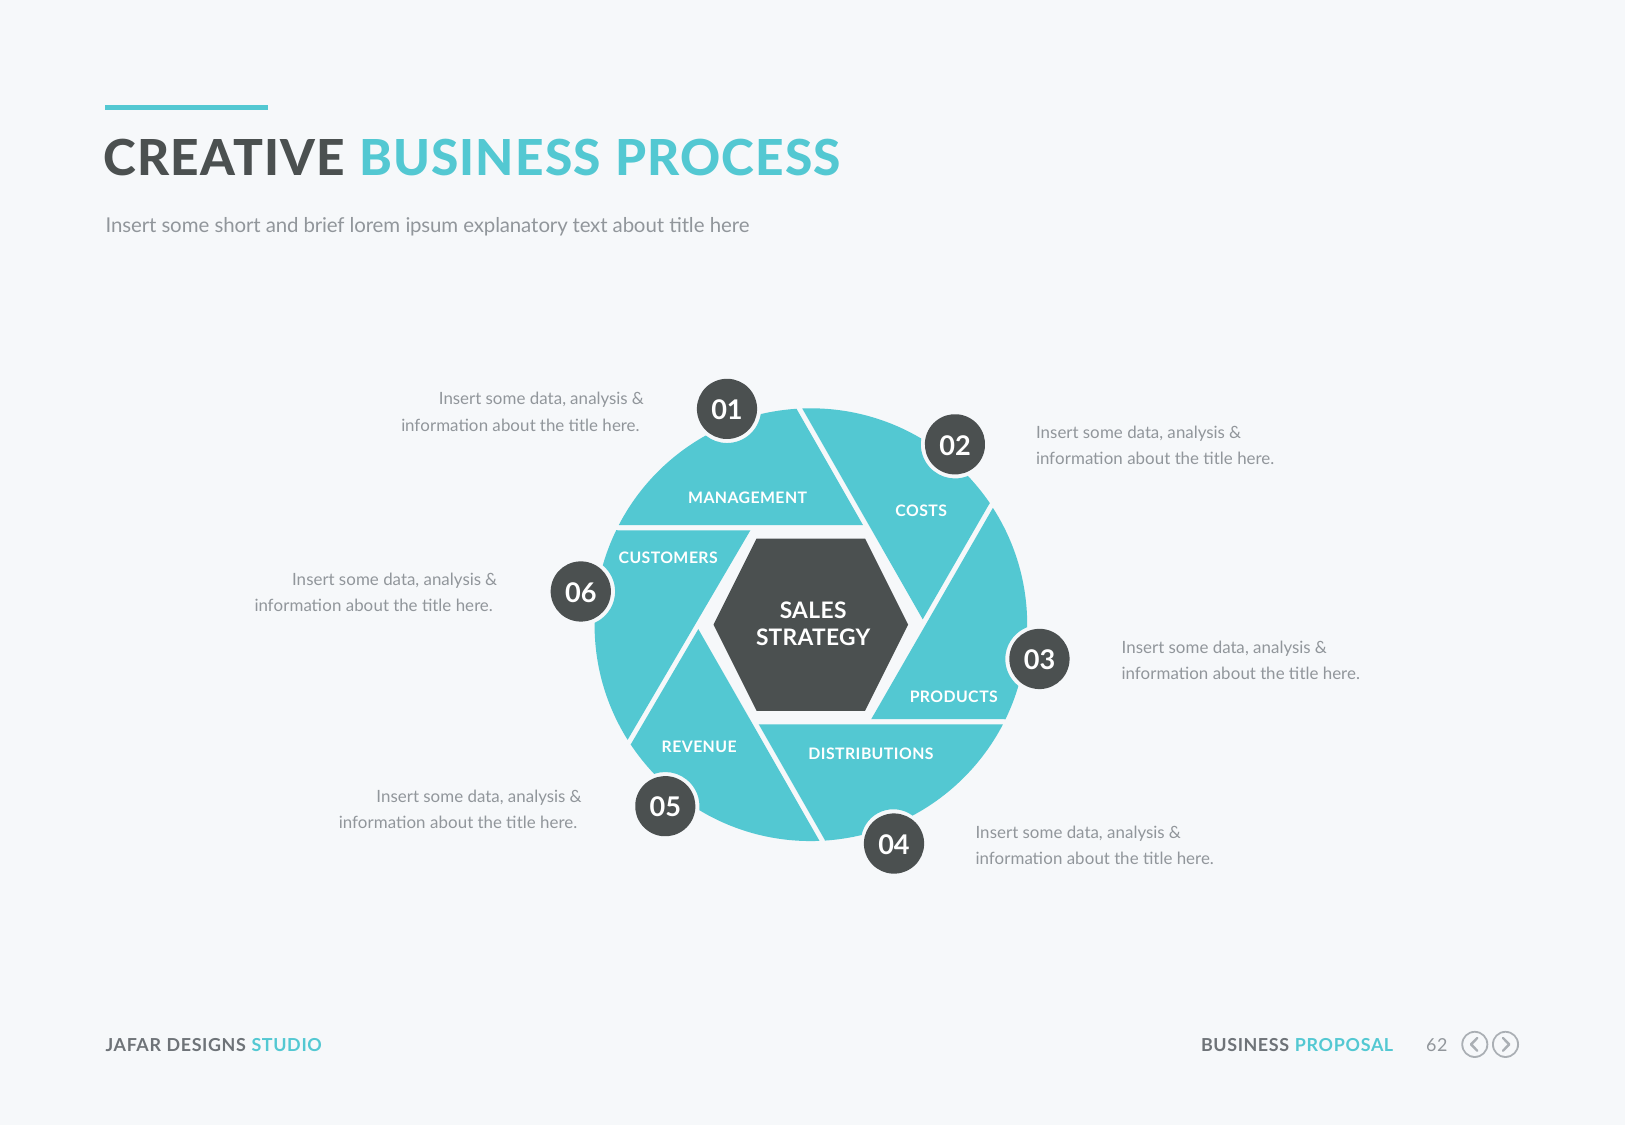

Creative business process
Insert some short and brief lorem ipsum explanatory text about title here

01
Insert some data, analysis & information about the title here.

02
Insert some data, analysis & information about the title here.
Management
Costs

Customers

06
Insert some data, analysis & information about the title here.
Sales
strategy

03

Insert some data, analysis & information about the title here.
Products

Revenue
Distributions

05
Insert some data, analysis & information about the title here.

04
Insert some data, analysis & information about the title here.